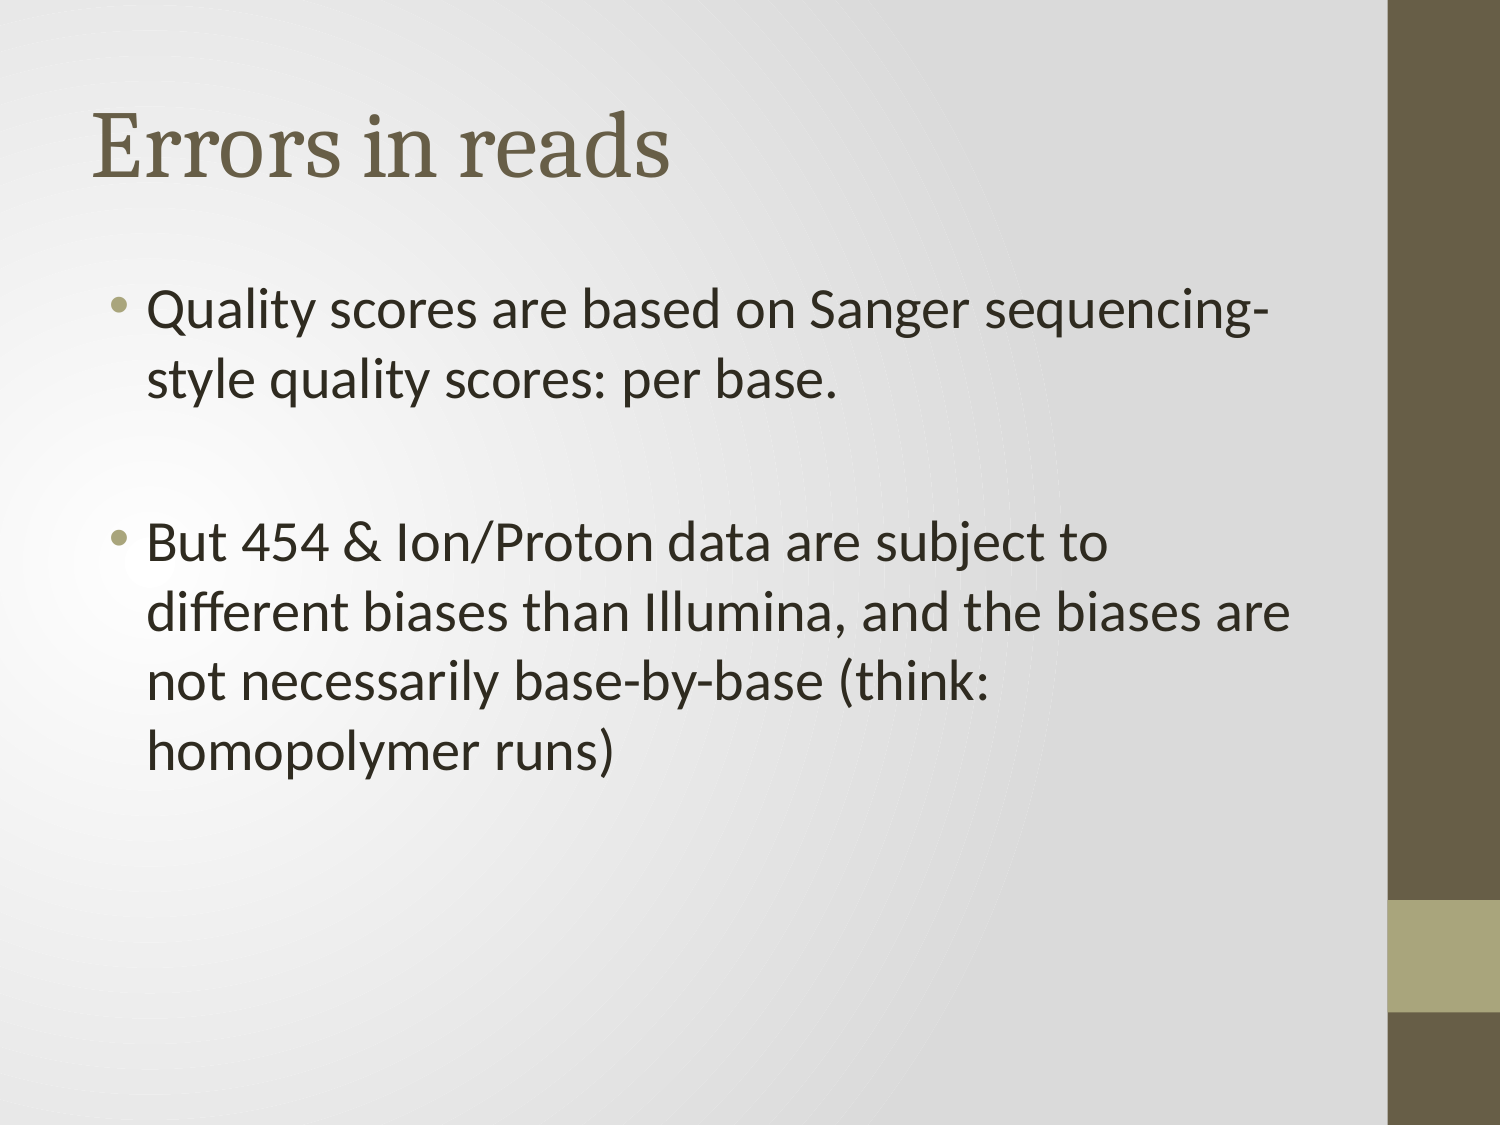

# Errors in reads
Quality scores are based on Sanger sequencing-style quality scores: per base.

But 454 & Ion/Proton data are subject to different biases than Illumina, and the biases are not necessarily base-by-base (think: homopolymer runs)